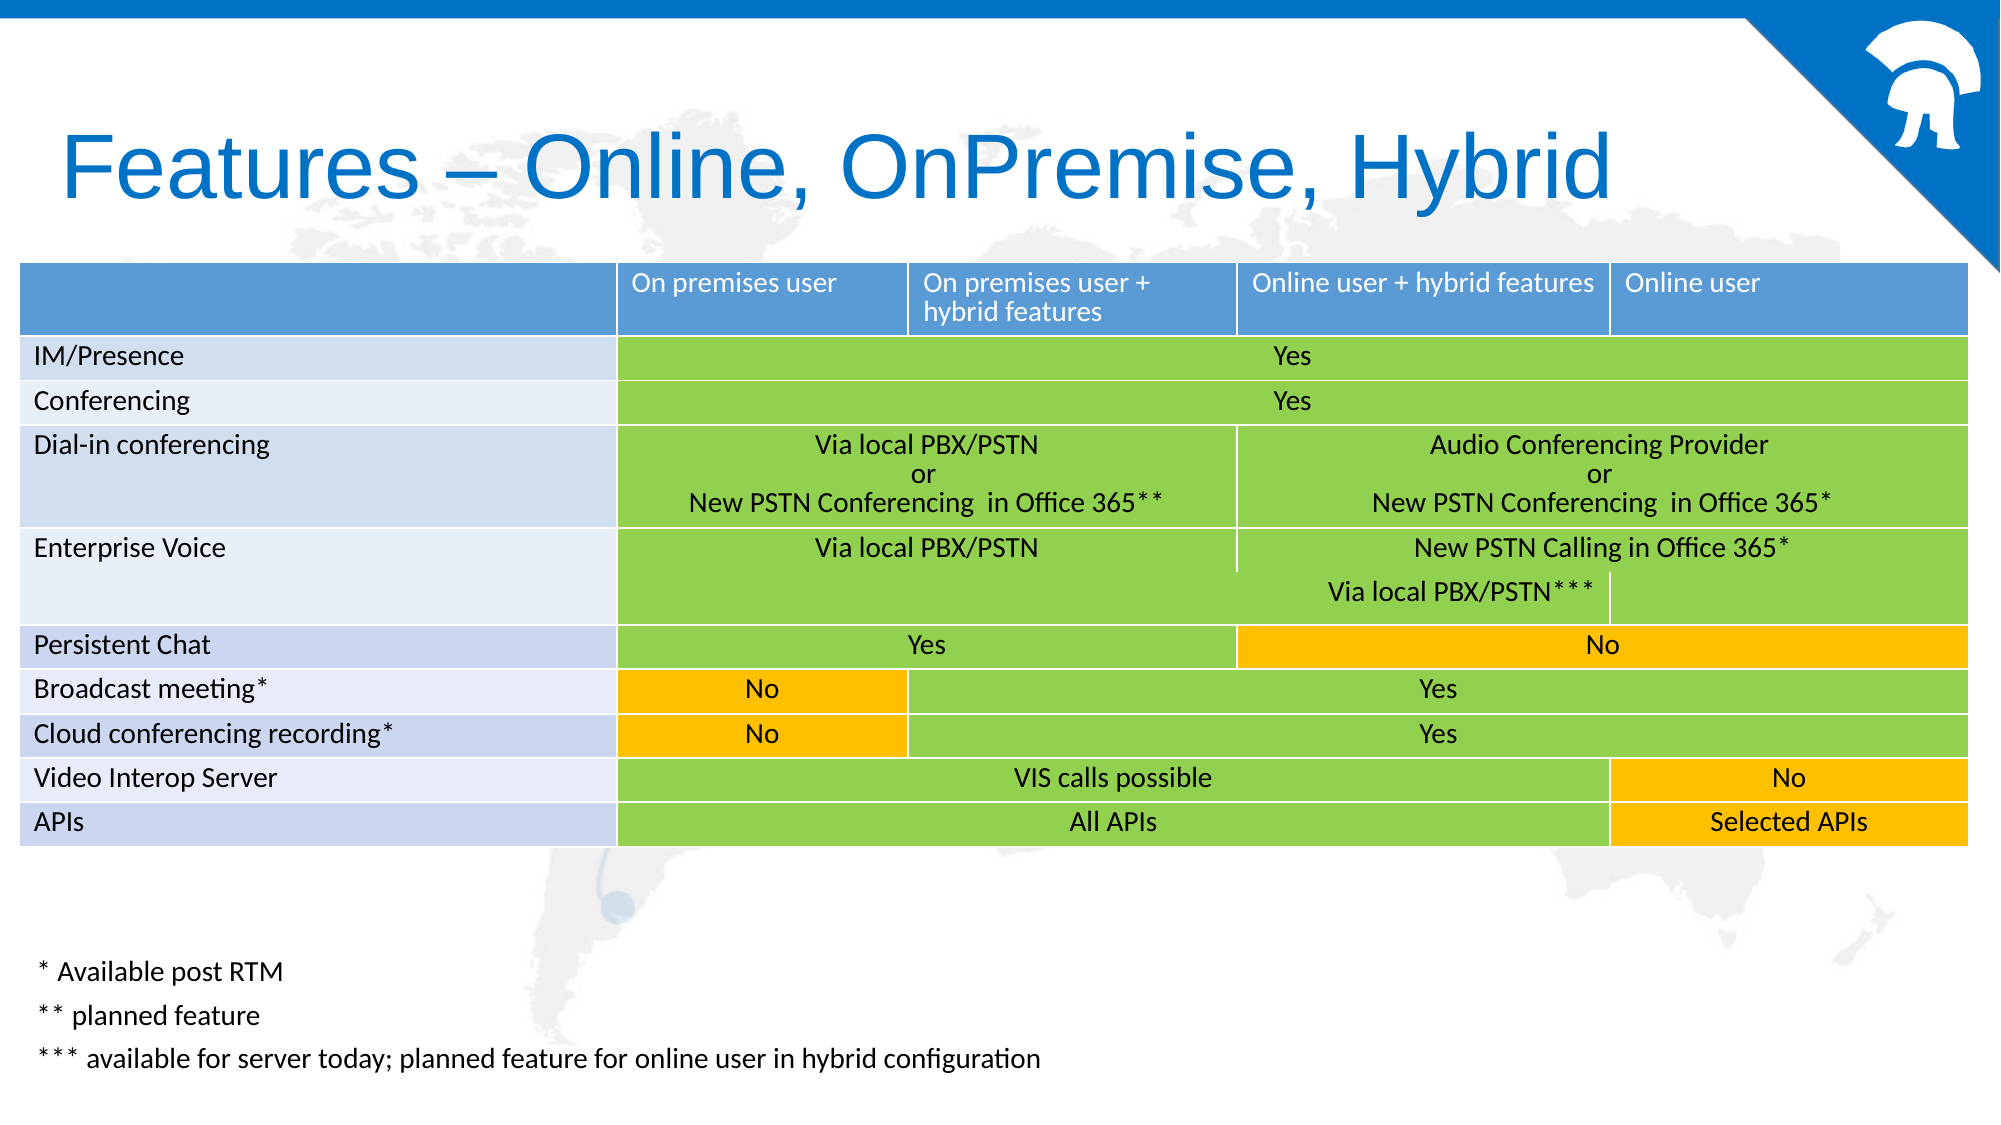

# Features – Online, OnPremise, Hybrid
|  | On premises user | On premises user + hybrid features | Online user + hybrid features | Online user |
| --- | --- | --- | --- | --- |
| IM/Presence | Yes |  |  |  |
| Conferencing | Yes |  |  |  |
| Dial-in conferencing | Via local PBX/PSTN or New PSTN Conferencing in Office 365\*\* |  | Audio Conferencing Provider or New PSTN Conferencing in Office 365\* |  |
| Enterprise Voice | Via local PBX/PSTN |  | New PSTN Calling in Office 365\* |  |
|  | Via local PBX/PSTN\*\*\* |  |  |  |
| Persistent Chat | Yes |  | No |  |
| Broadcast meeting\* | No | Yes |  |  |
| Cloud conferencing recording\* | No | Yes |  |  |
| Video Interop Server | VIS calls possible |  |  | No |
| APIs | All APIs |  |  | Selected APIs |
* Available post RTM
** planned feature
*** available for server today; planned feature for online user in hybrid configuration